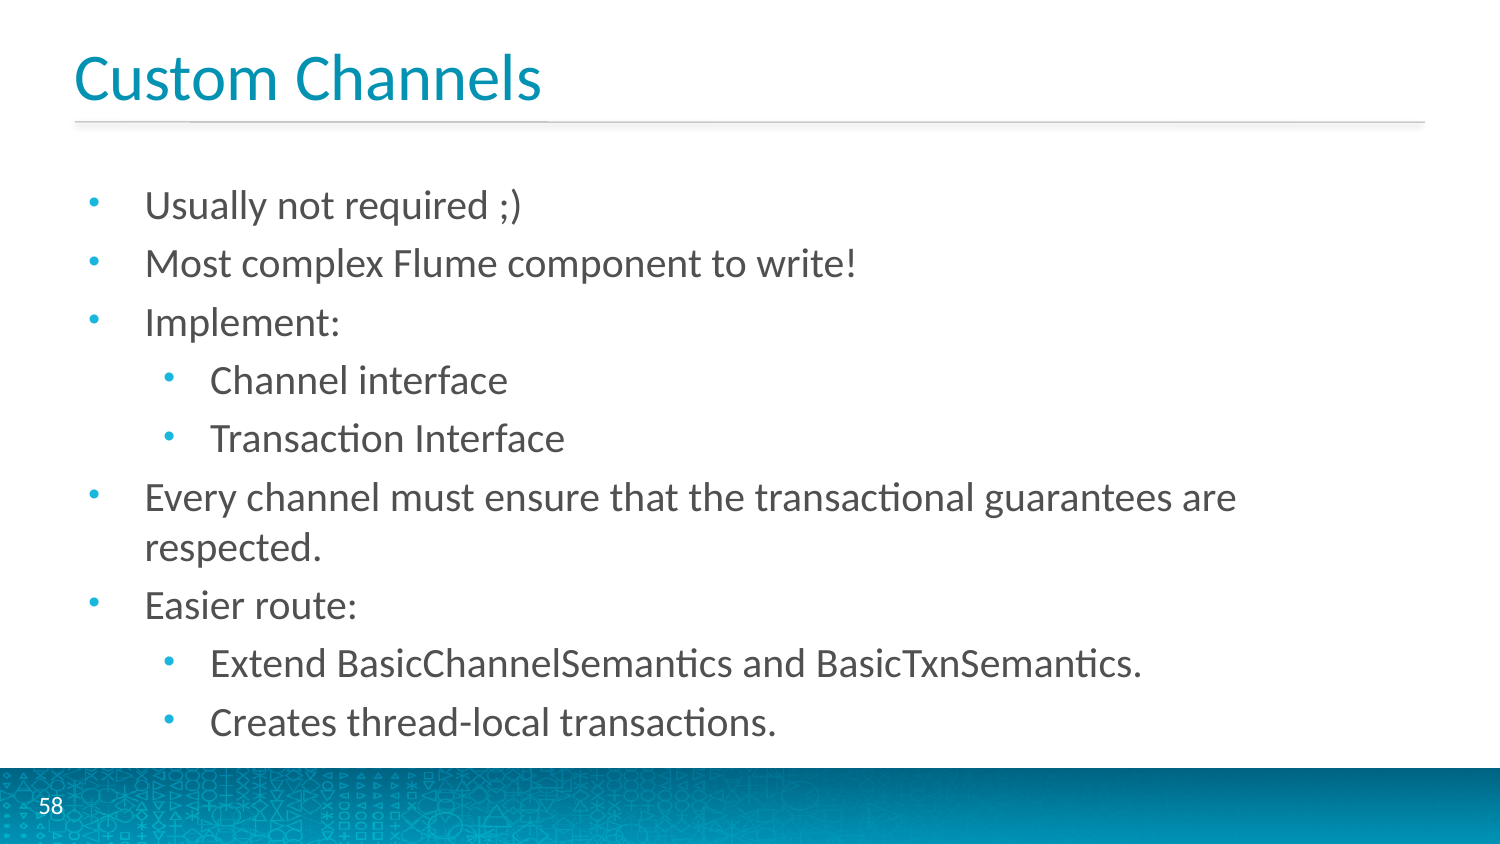

# Custom Channels
Usually not required ;)
Most complex Flume component to write!
Implement:
Channel interface
Transaction Interface
Every channel must ensure that the transactional guarantees are respected.
Easier route:
Extend BasicChannelSemantics and BasicTxnSemantics.
Creates thread-local transactions.
58